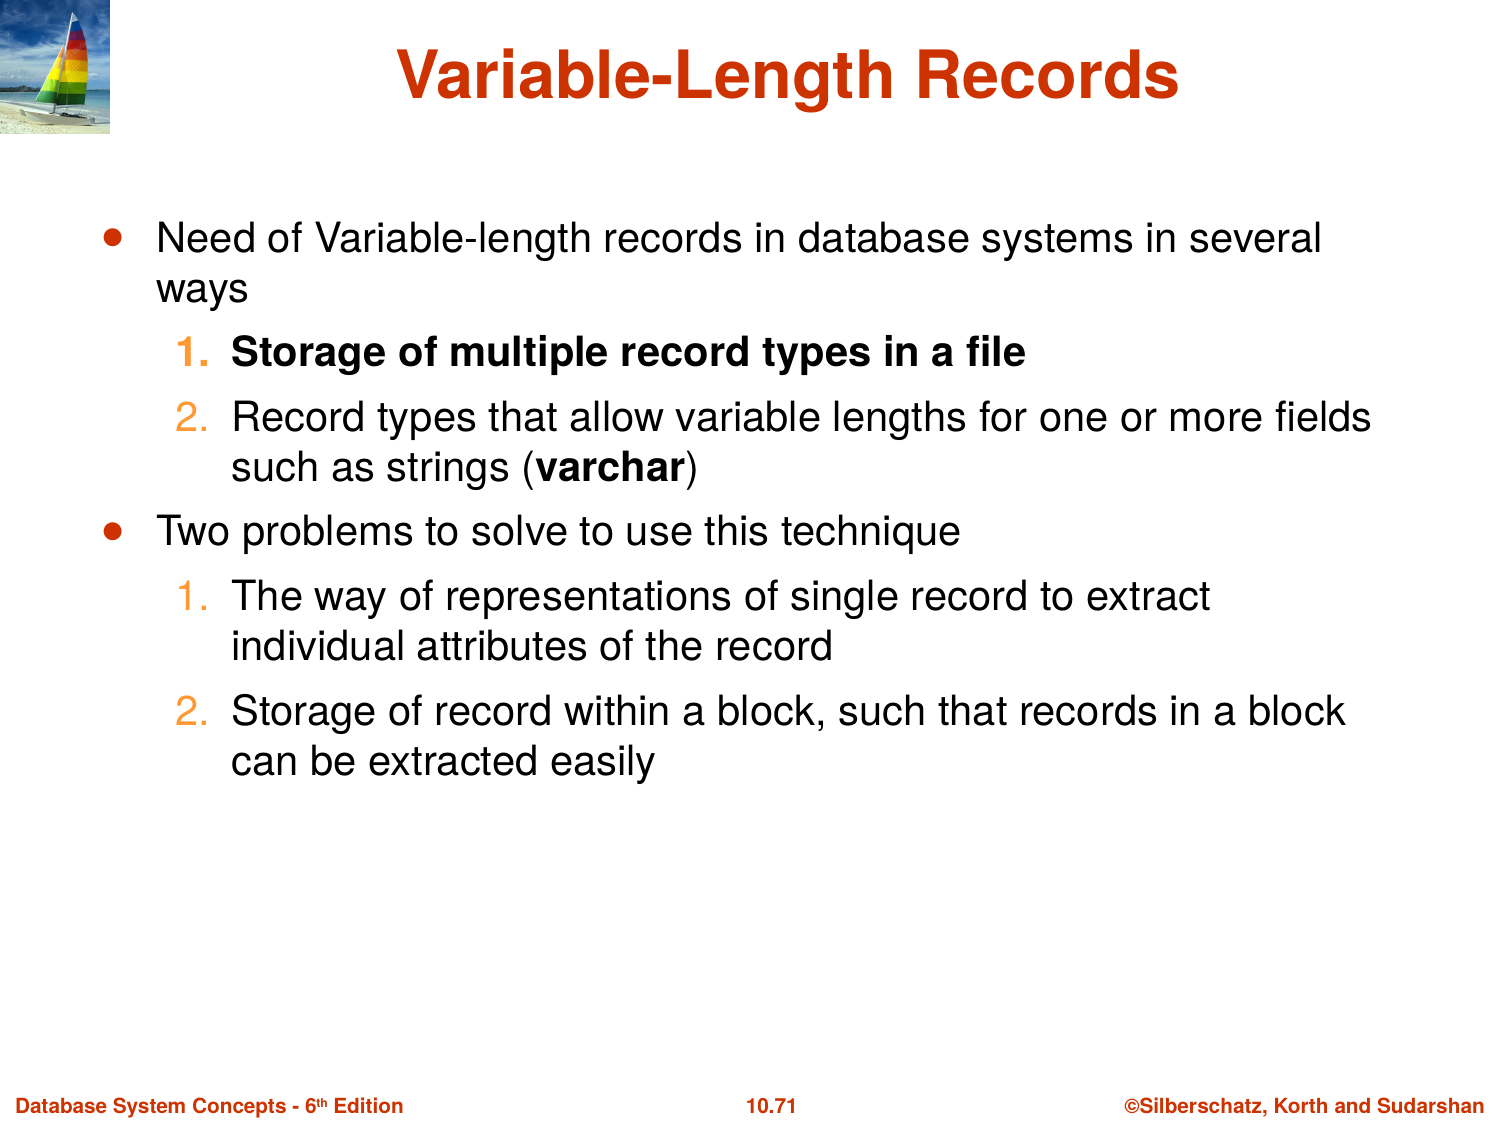

# Variable-Length Records
Need of Variable-length records in database systems in several ways
Storage of multiple record types in a file
Record types that allow variable lengths for one or more fields such as strings (varchar)
Two problems to solve to use this technique
The way of representations of single record to extract individual attributes of the record
Storage of record within a block, such that records in a block can be extracted easily